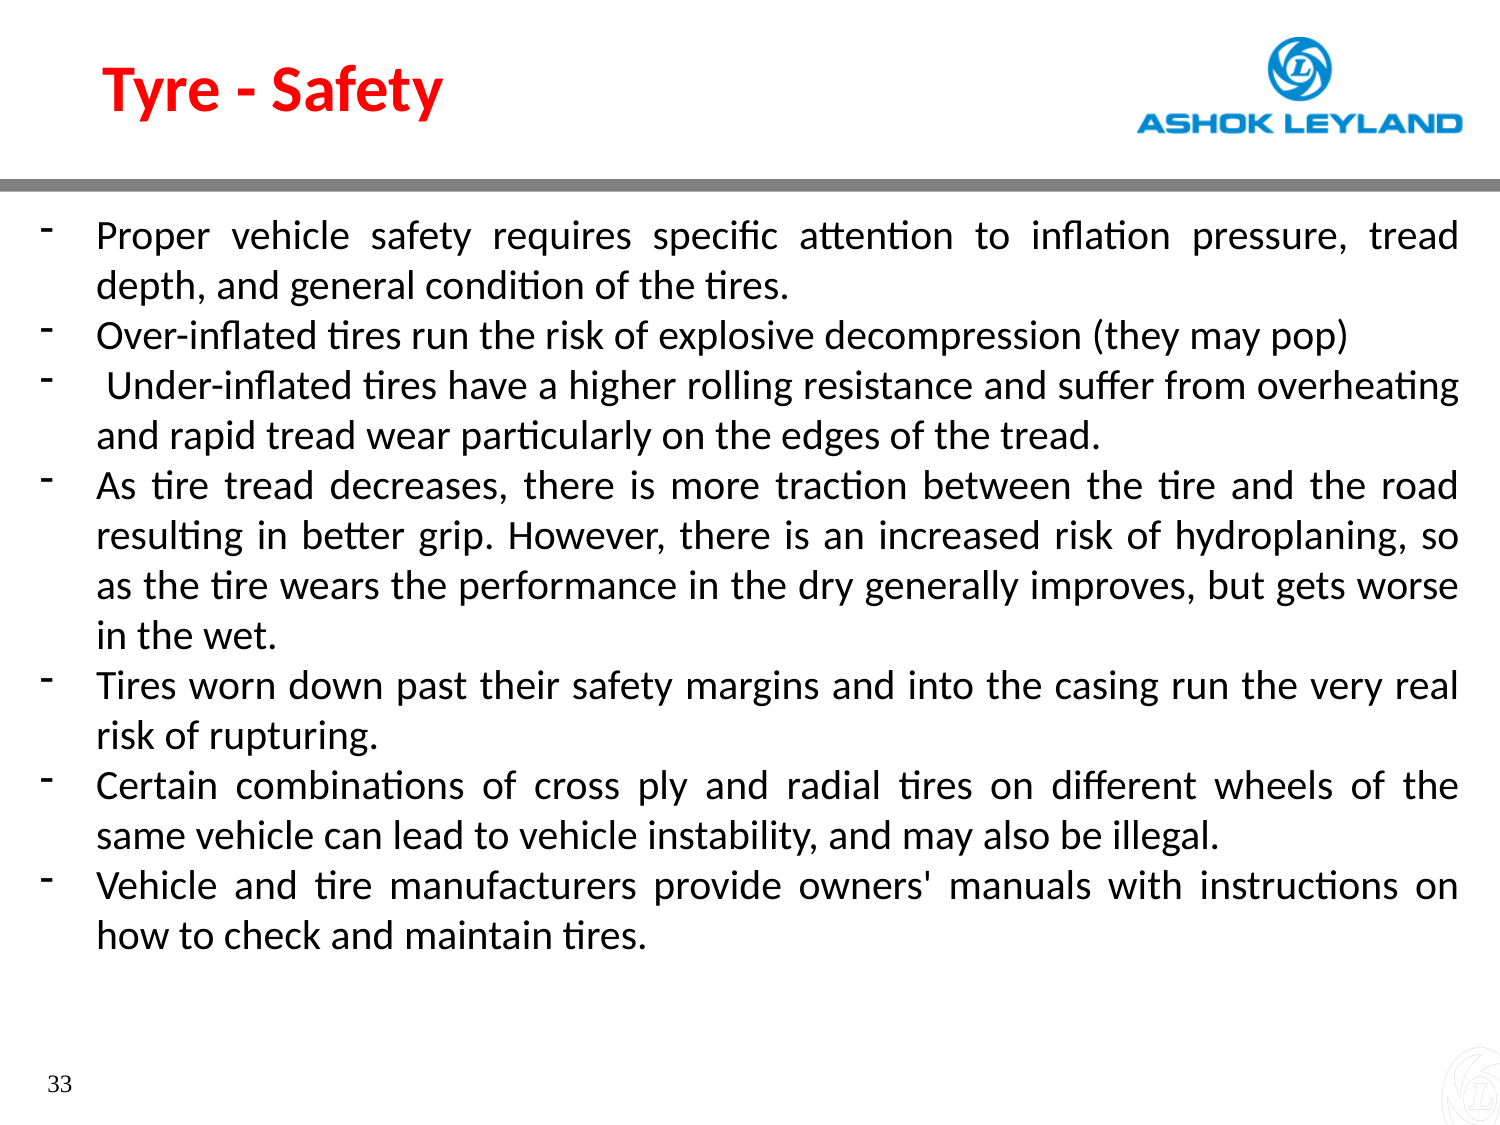

Tyre - Safety
Proper vehicle safety requires specific attention to inflation pressure, tread depth, and general condition of the tires.
Over-inflated tires run the risk of explosive decompression (they may pop)
 Under-inflated tires have a higher rolling resistance and suffer from overheating and rapid tread wear particularly on the edges of the tread.
As tire tread decreases, there is more traction between the tire and the road resulting in better grip. However, there is an increased risk of hydroplaning, so as the tire wears the performance in the dry generally improves, but gets worse in the wet.
Tires worn down past their safety margins and into the casing run the very real risk of rupturing.
Certain combinations of cross ply and radial tires on different wheels of the same vehicle can lead to vehicle instability, and may also be illegal.
Vehicle and tire manufacturers provide owners' manuals with instructions on how to check and maintain tires.
33